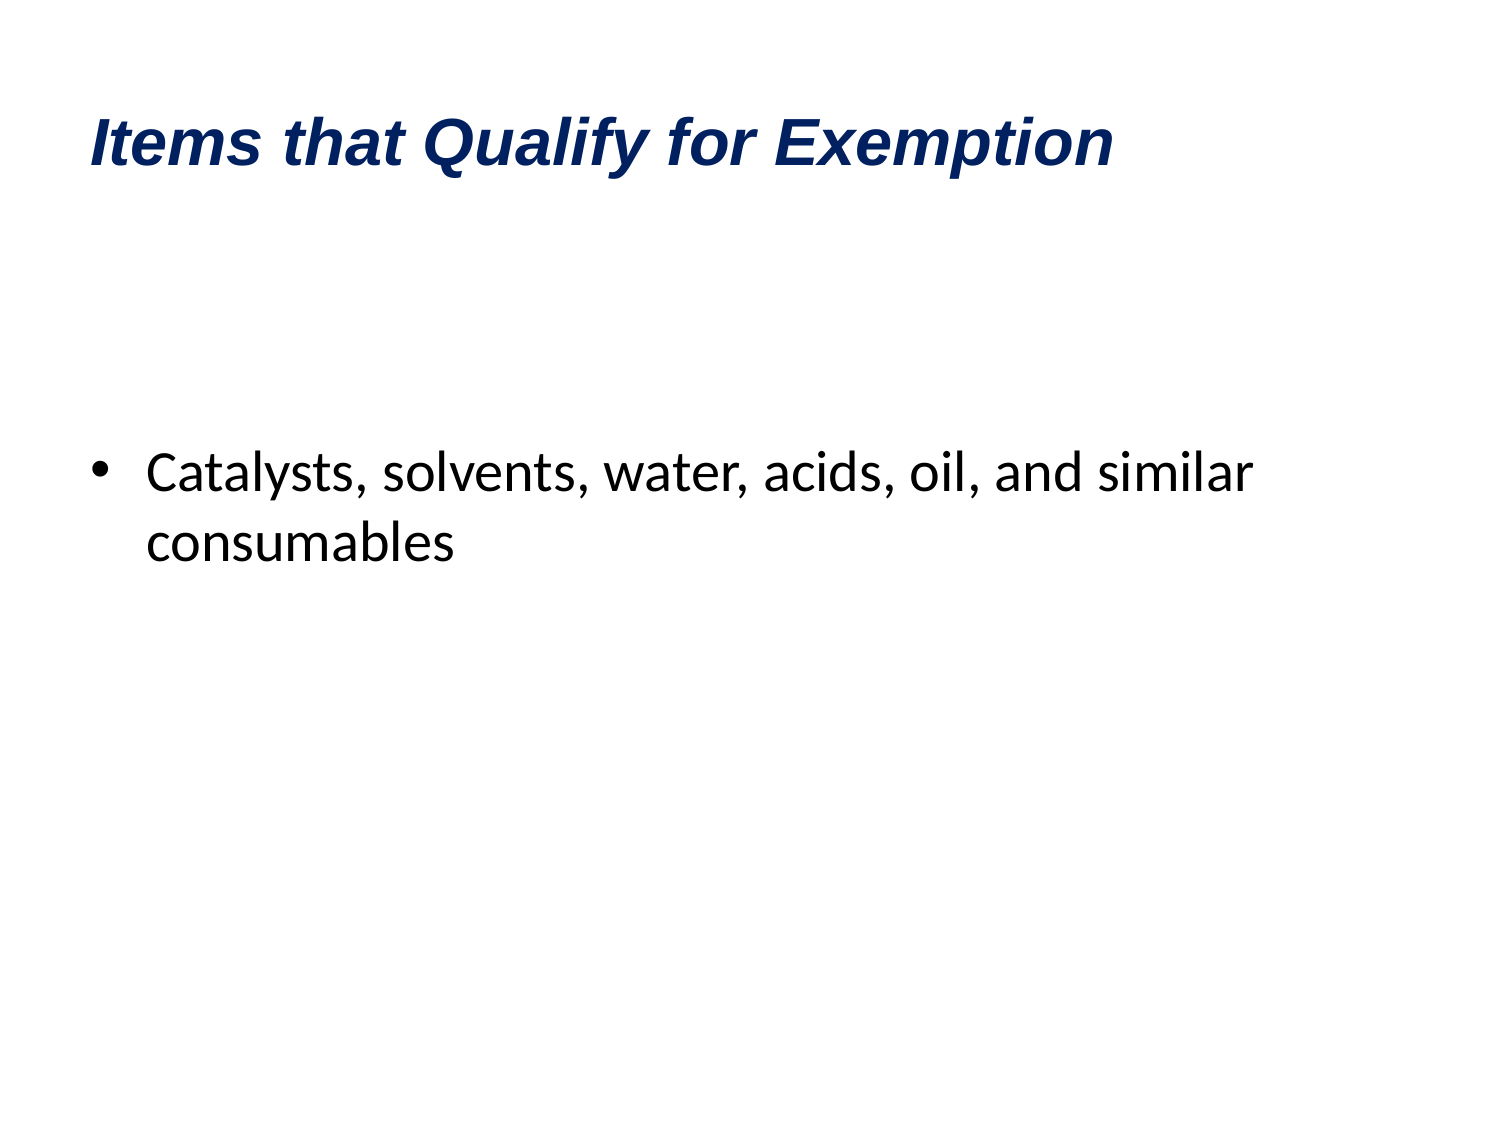

# Items that Qualify for Exemption

Catalysts, solvents, water, acids, oil, and similar consumables